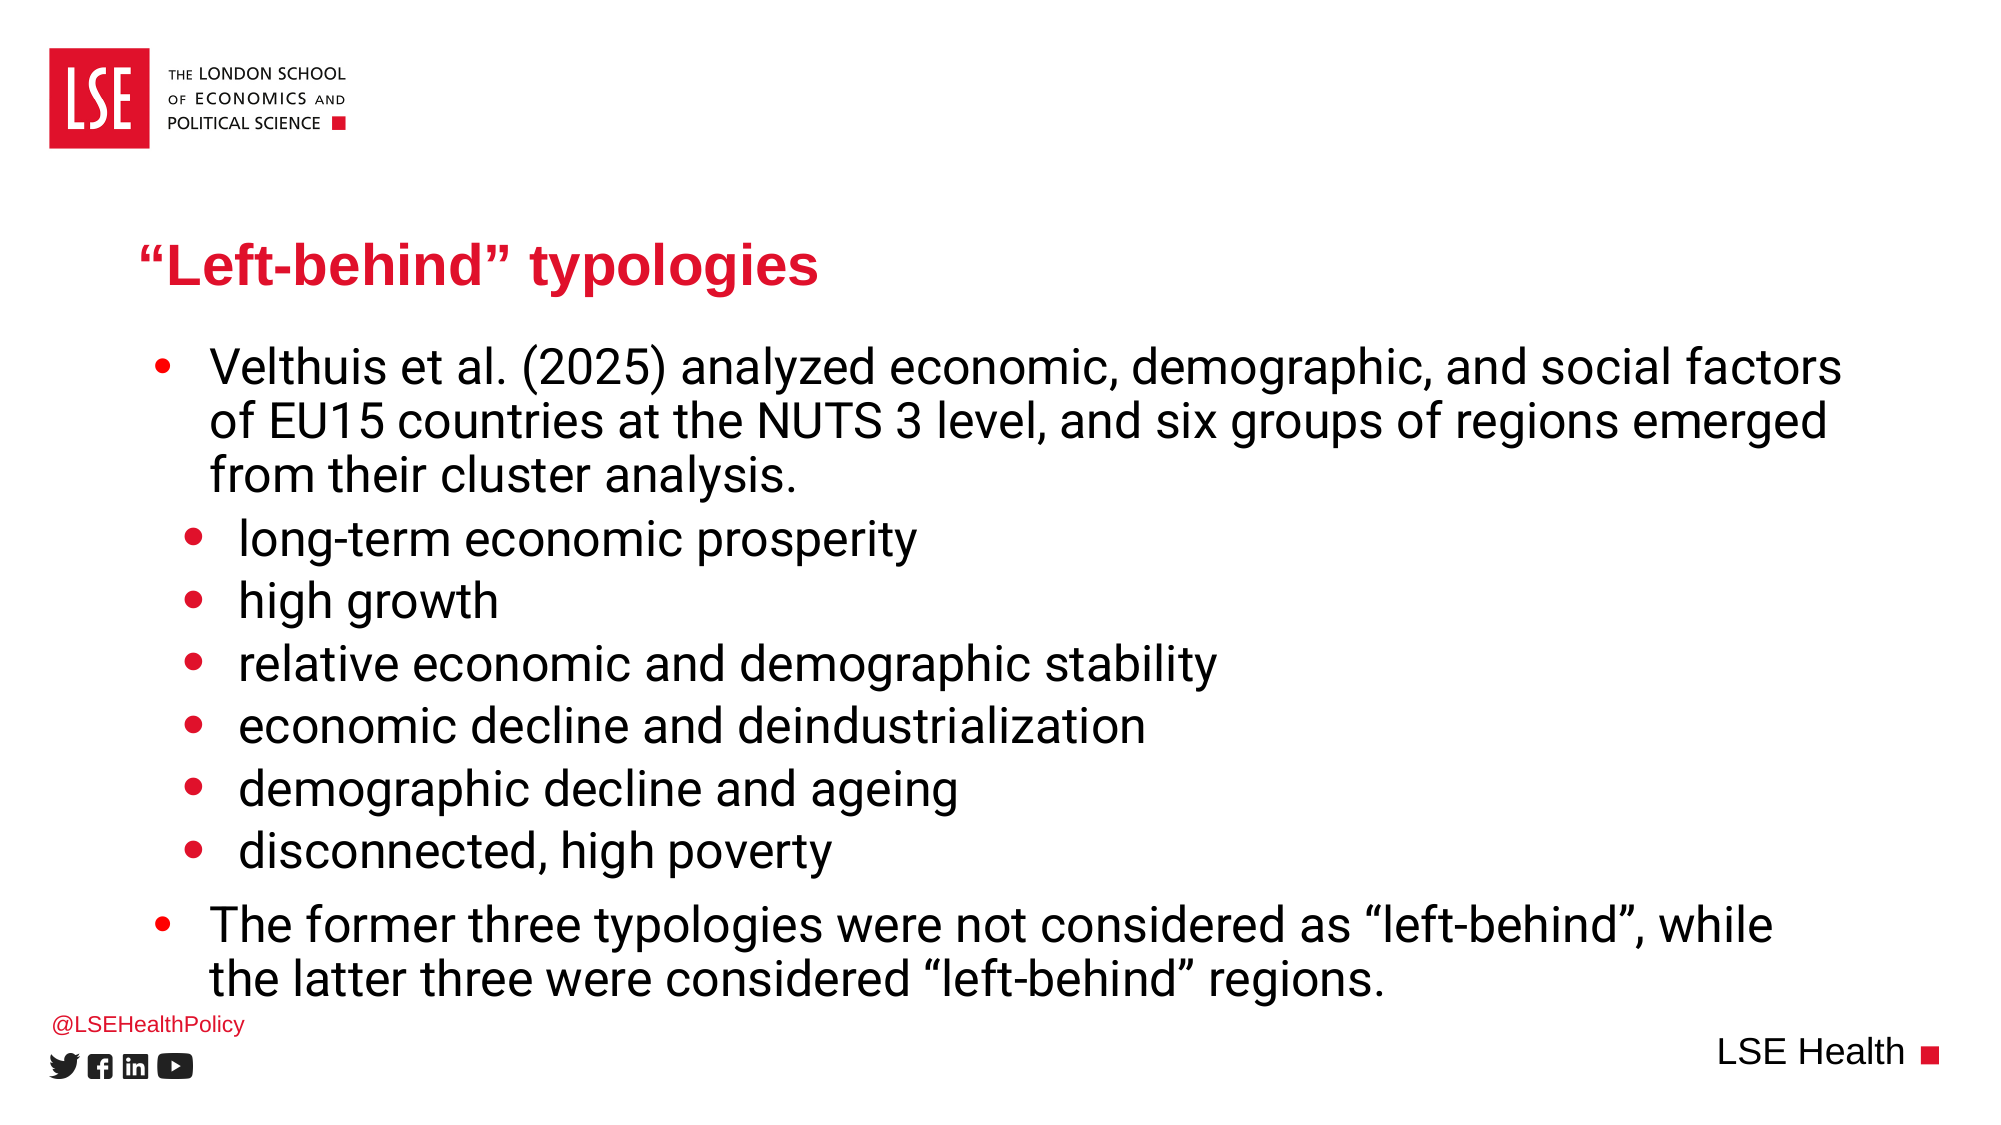

# “Left-behind” typologies
Velthuis et al. (2025) analyzed economic, demographic, and social factors of EU15 countries at the NUTS 3 level, and six groups of regions emerged from their cluster analysis.
long-term economic prosperity
high growth
relative economic and demographic stability
economic decline and deindustrialization
demographic decline and ageing
disconnected, high poverty
The former three typologies were not considered as “left-behind”, while the latter three were considered “left-behind” regions.
@LSEHealthPolicy

LSE Health